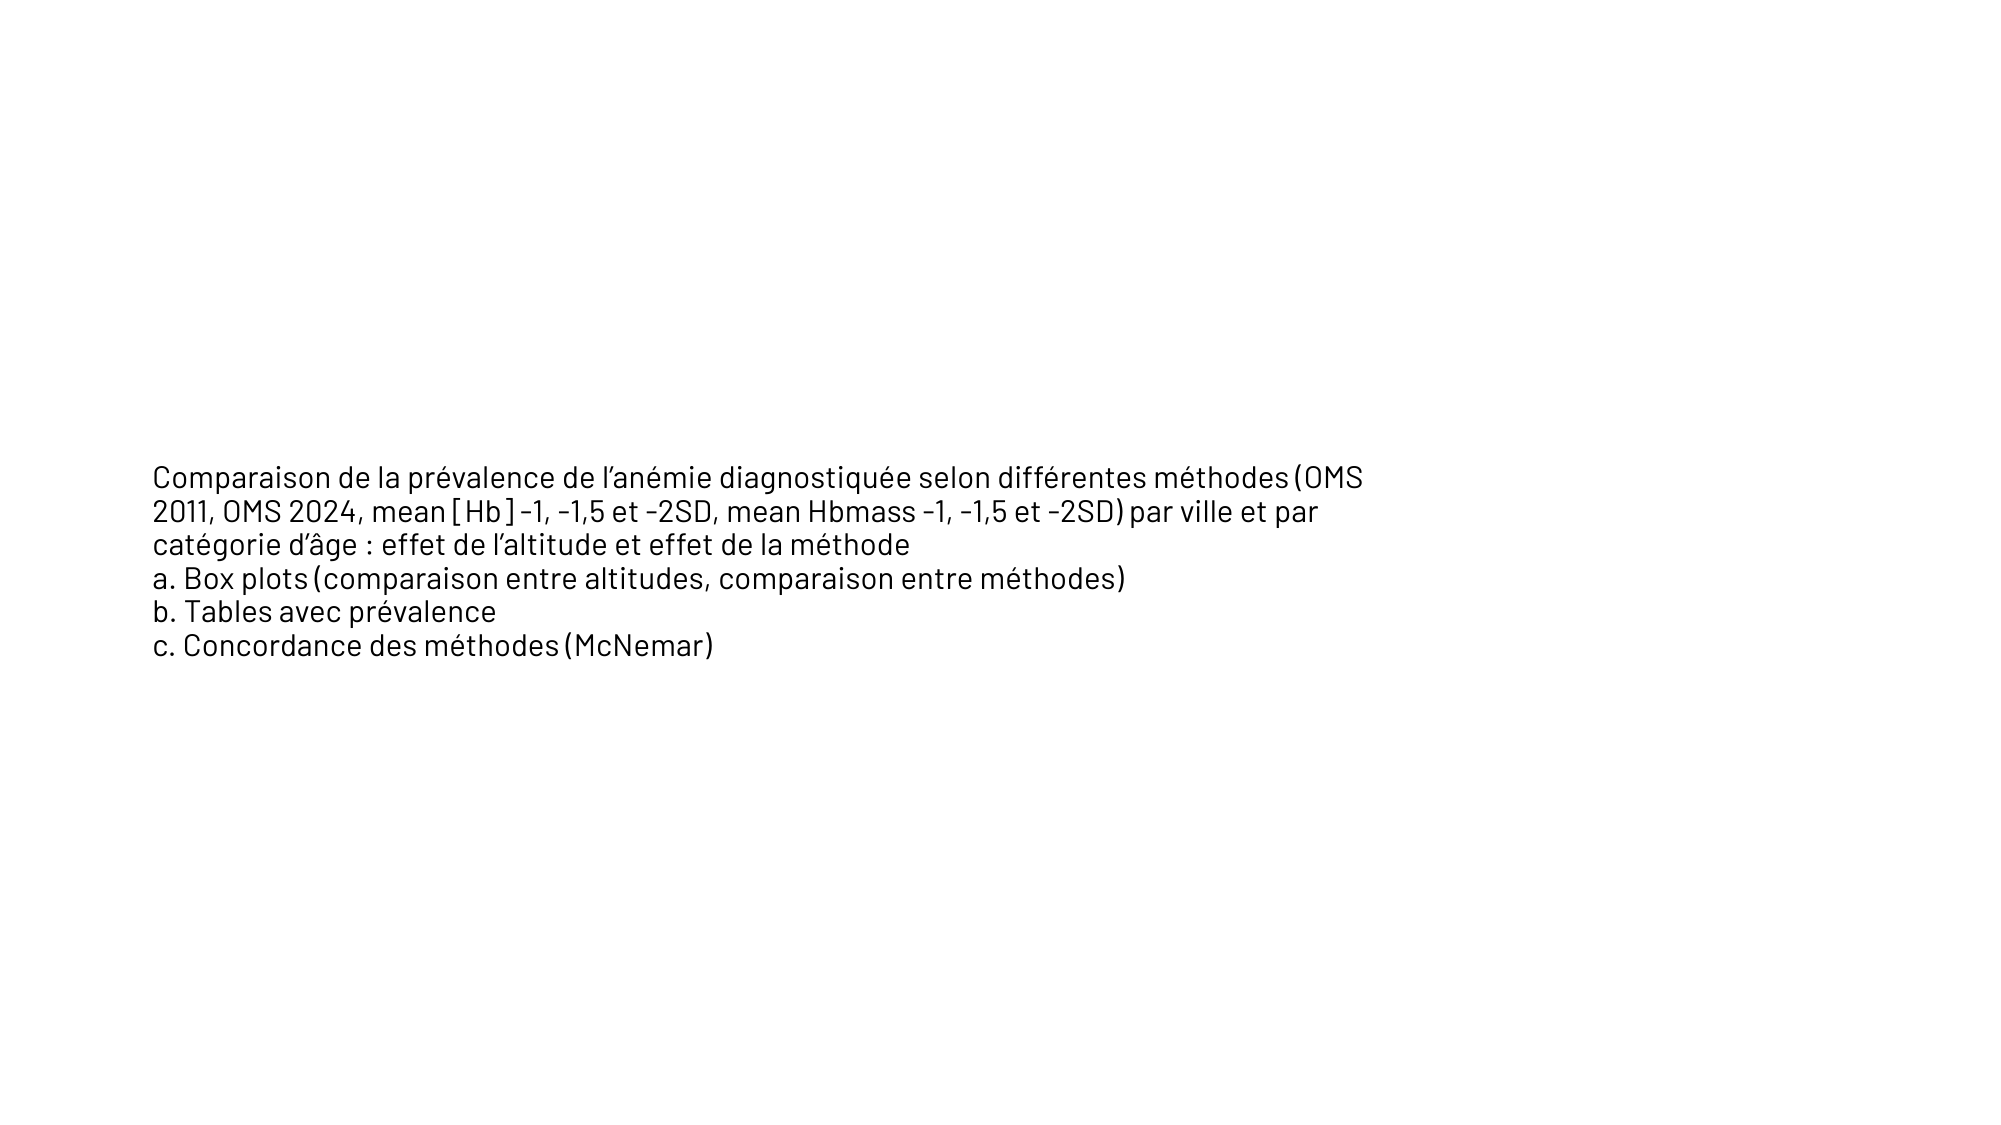

# Comparaison de la prévalence de l’anémie diagnostiquée selon différentes méthodes (OMS 2011, OMS 2024, mean [Hb] -1, -1,5 et -2SD, mean Hbmass -1, -1,5 et -2SD) par ville et par catégorie d’âge : effet de l’altitude et effet de la méthode a. Box plots (comparaison entre altitudes, comparaison entre méthodes) b. Tables avec prévalence c. Concordance des méthodes (McNemar)